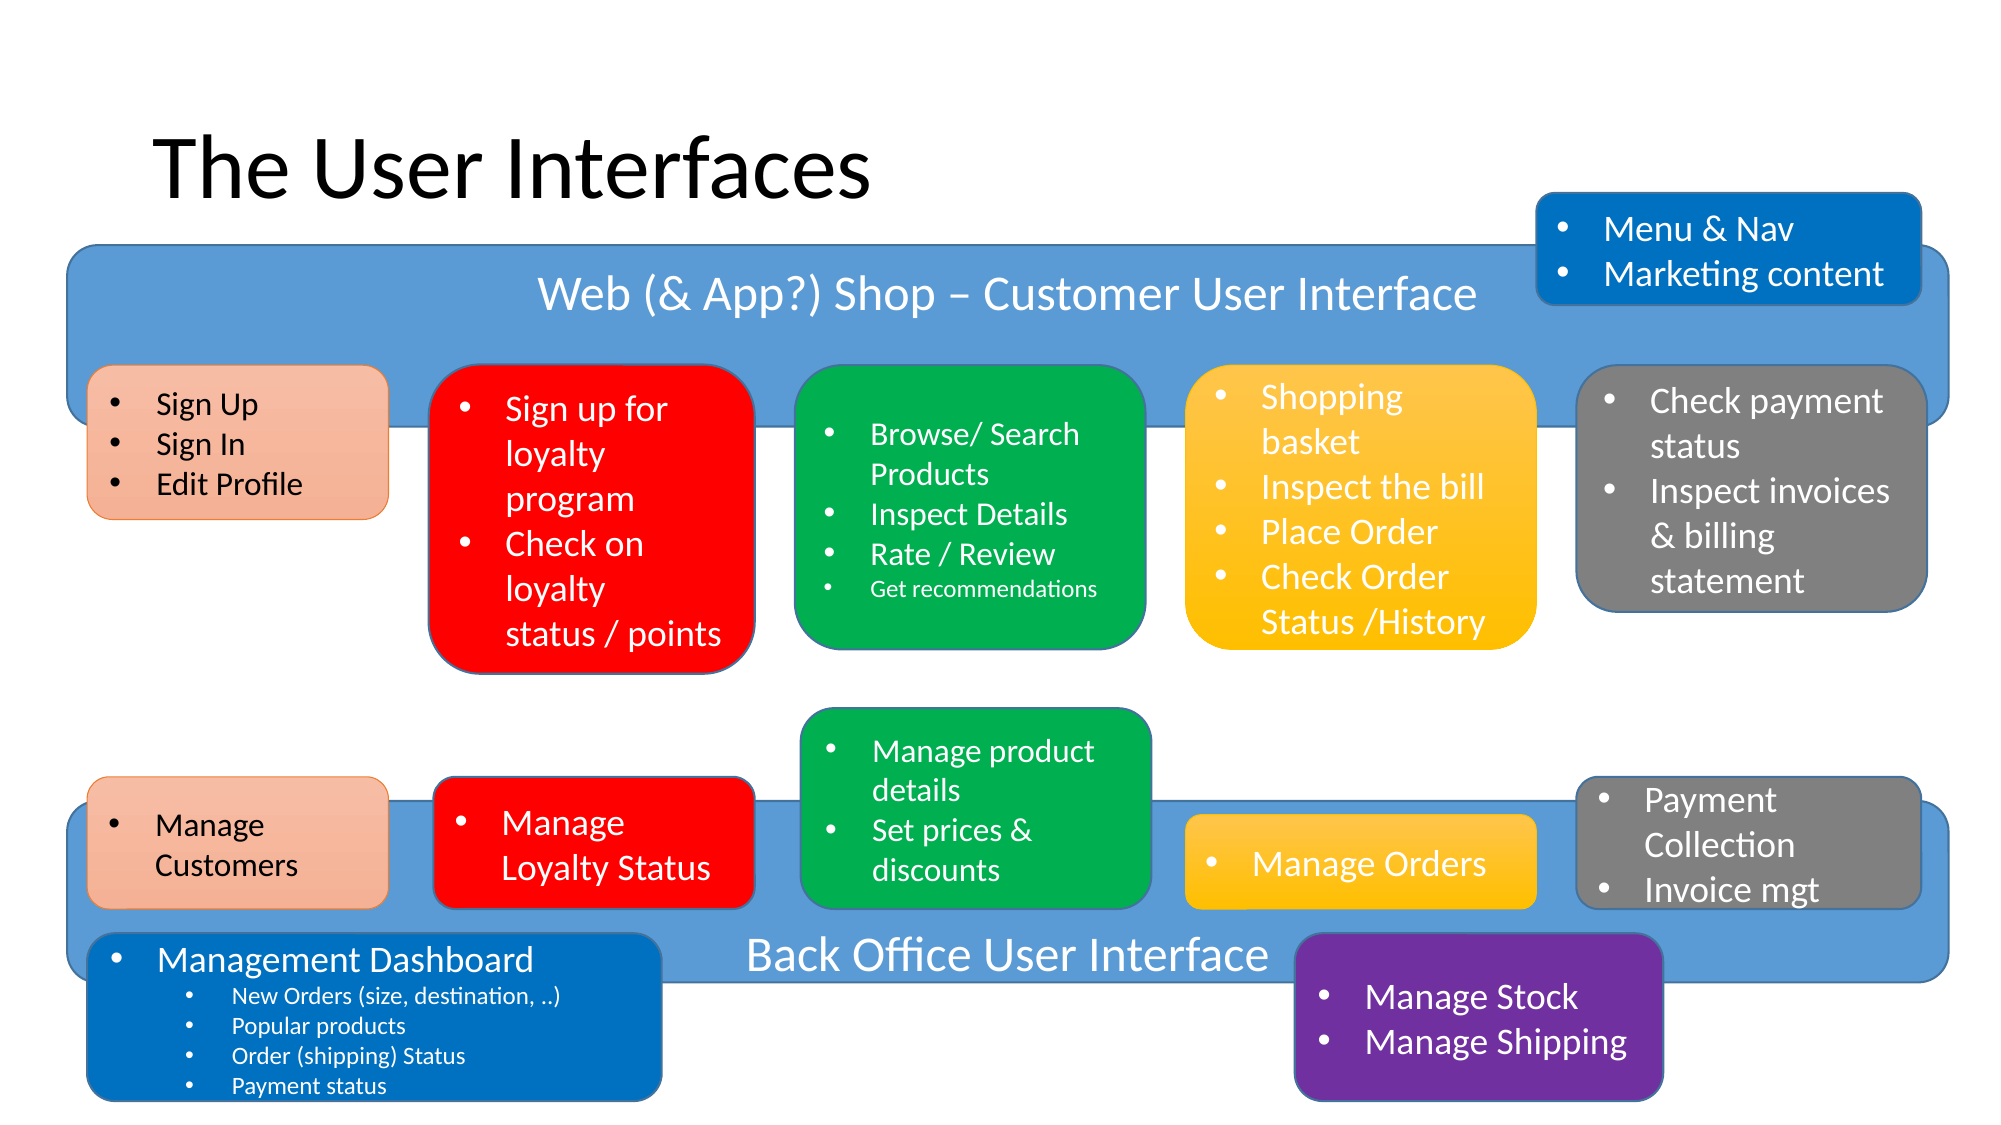

# The User Interfaces
Menu & Nav
Marketing content
Web (& App?) Shop – Customer User Interface

Sign up for loyalty program
Check on loyalty status / points
Sign Up
Sign In
Edit Profile
Browse/ Search Products
Inspect Details
Rate / Review
Get recommendations
Shopping basket
Inspect the bill
Place Order
Check Order Status /History
Check payment status
Inspect invoices & billing statement
Manage product details
Set prices & discounts
Payment Collection
Invoice mgt
Manage Loyalty Status
Manage Customers

Back Office User Interface

Manage Orders
Management Dashboard
New Orders (size, destination, ..)
Popular products
Order (shipping) Status
Payment status
Manage Stock
Manage Shipping